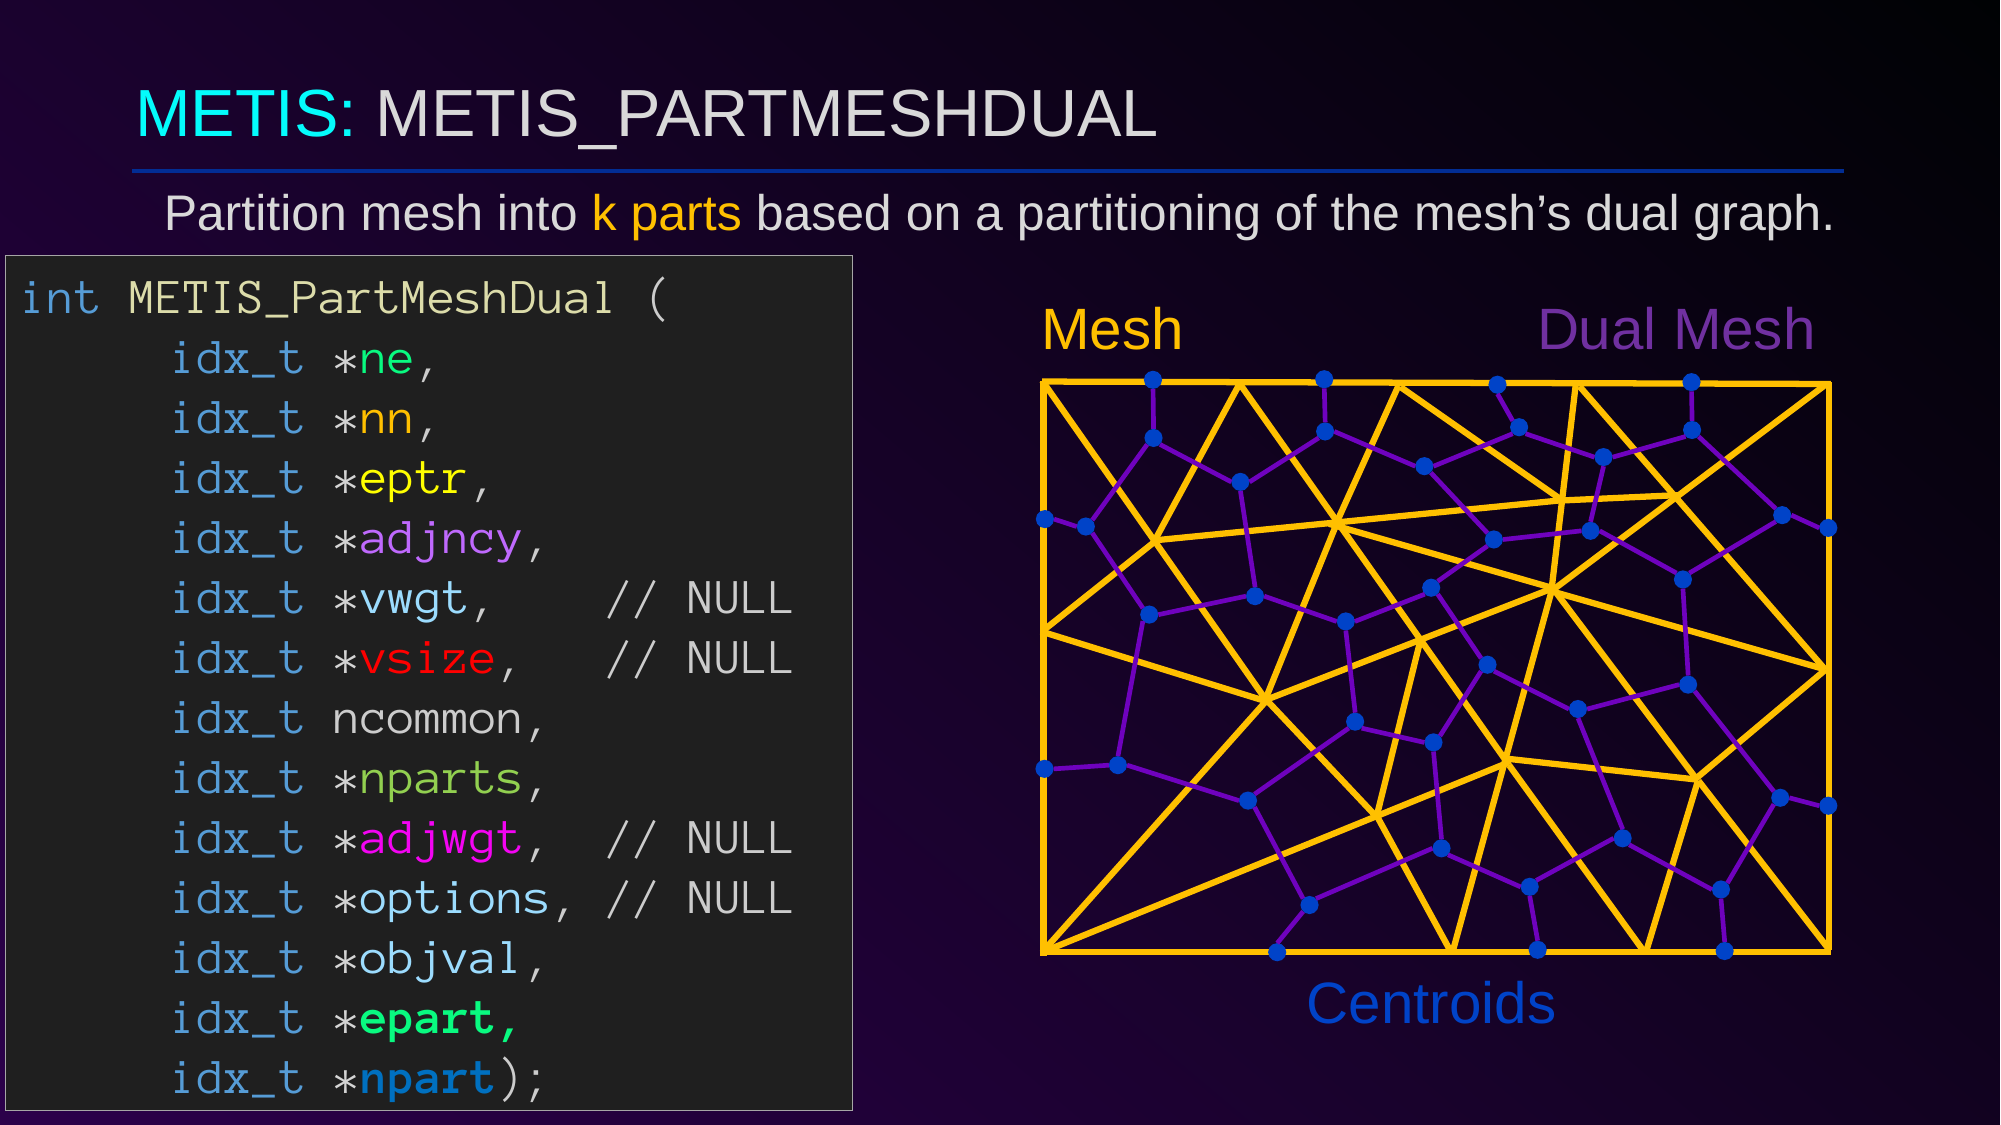

# METIS: METIS_PartMeshDual
Partition mesh into k parts based on a partitioning of the mesh’s dual graph.
int METIS_PartMeshDual (
	idx_t *ne,
	idx_t *nn,
	idx_t *eptr,
	idx_t *adjncy,
	idx_t *vwgt,    // NULL
	idx_t *vsize,   // NULL
	idx_t ncommon,
	idx_t *nparts,
	idx_t *adjwgt,  // NULL
	idx_t *options, // NULL
	idx_t *objval,
	idx_t *epart,
	idx_t *npart);
Mesh
Dual Mesh

Centroids